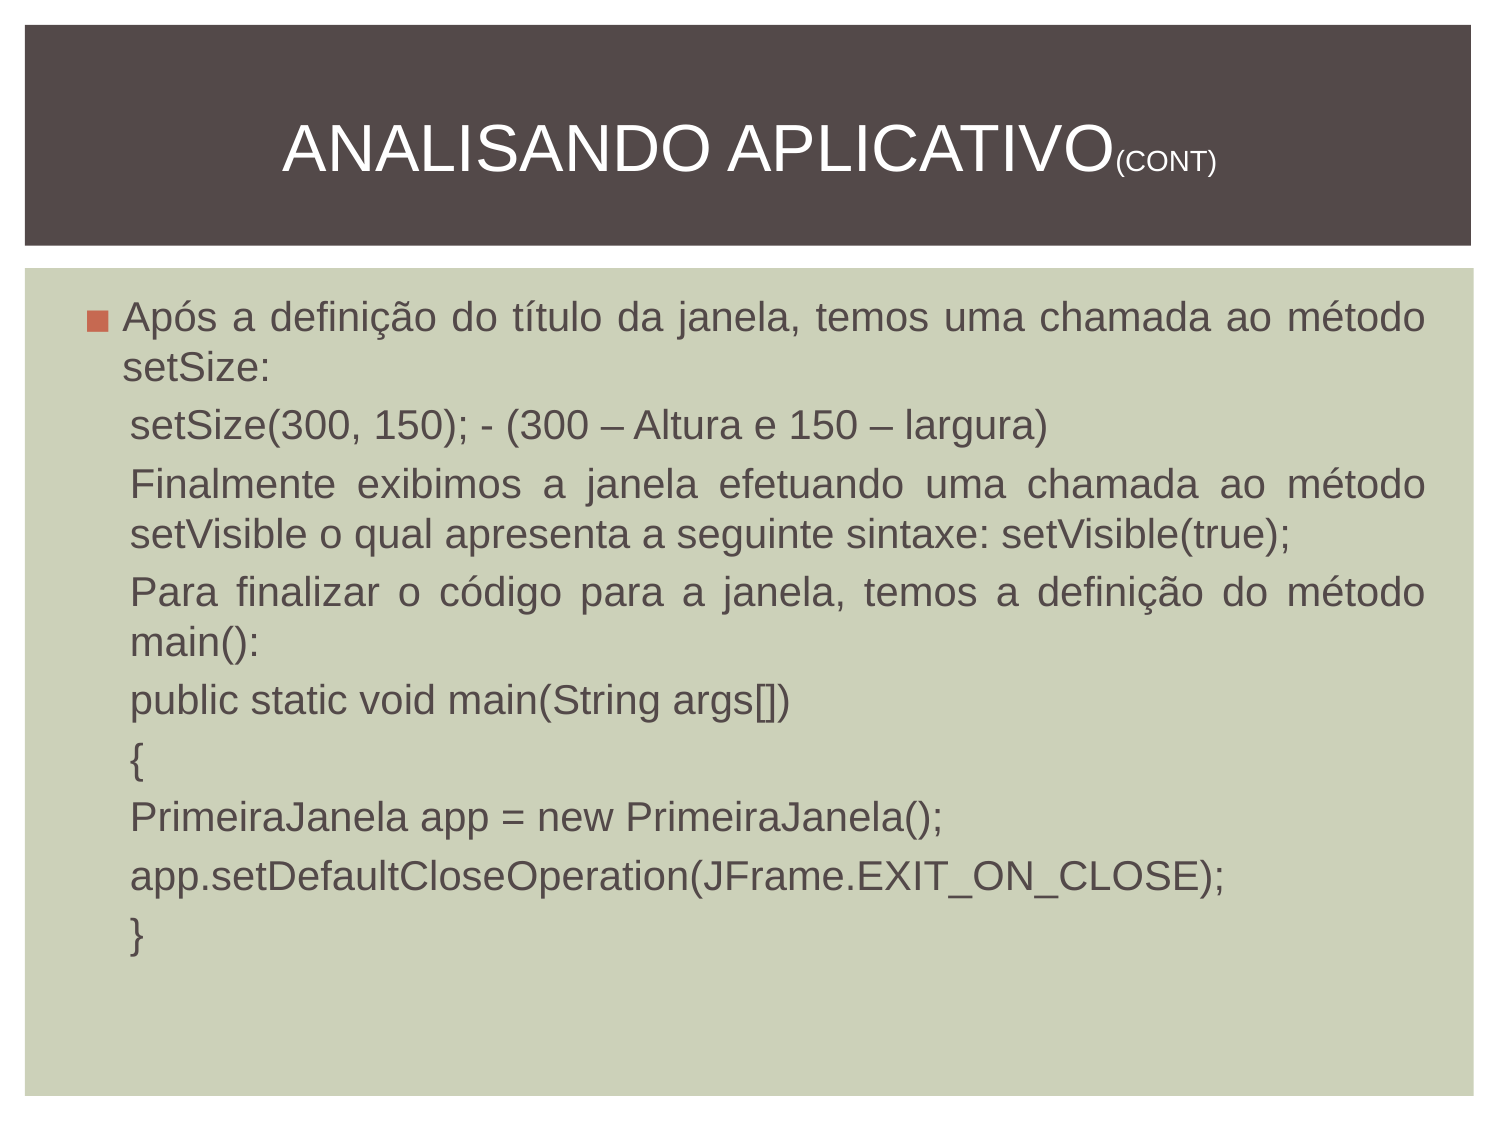

# ANALISANDO APLICATIVO(CONT)
Após a definição do título da janela, temos uma chamada ao método setSize:
setSize(300, 150); - (300 – Altura e 150 – largura)
Finalmente exibimos a janela efetuando uma chamada ao método setVisible o qual apresenta a seguinte sintaxe: setVisible(true);
Para finalizar o código para a janela, temos a definição do método main():
public static void main(String args[])
{
PrimeiraJanela app = new PrimeiraJanela();
app.setDefaultCloseOperation(JFrame.EXIT_ON_CLOSE);
}